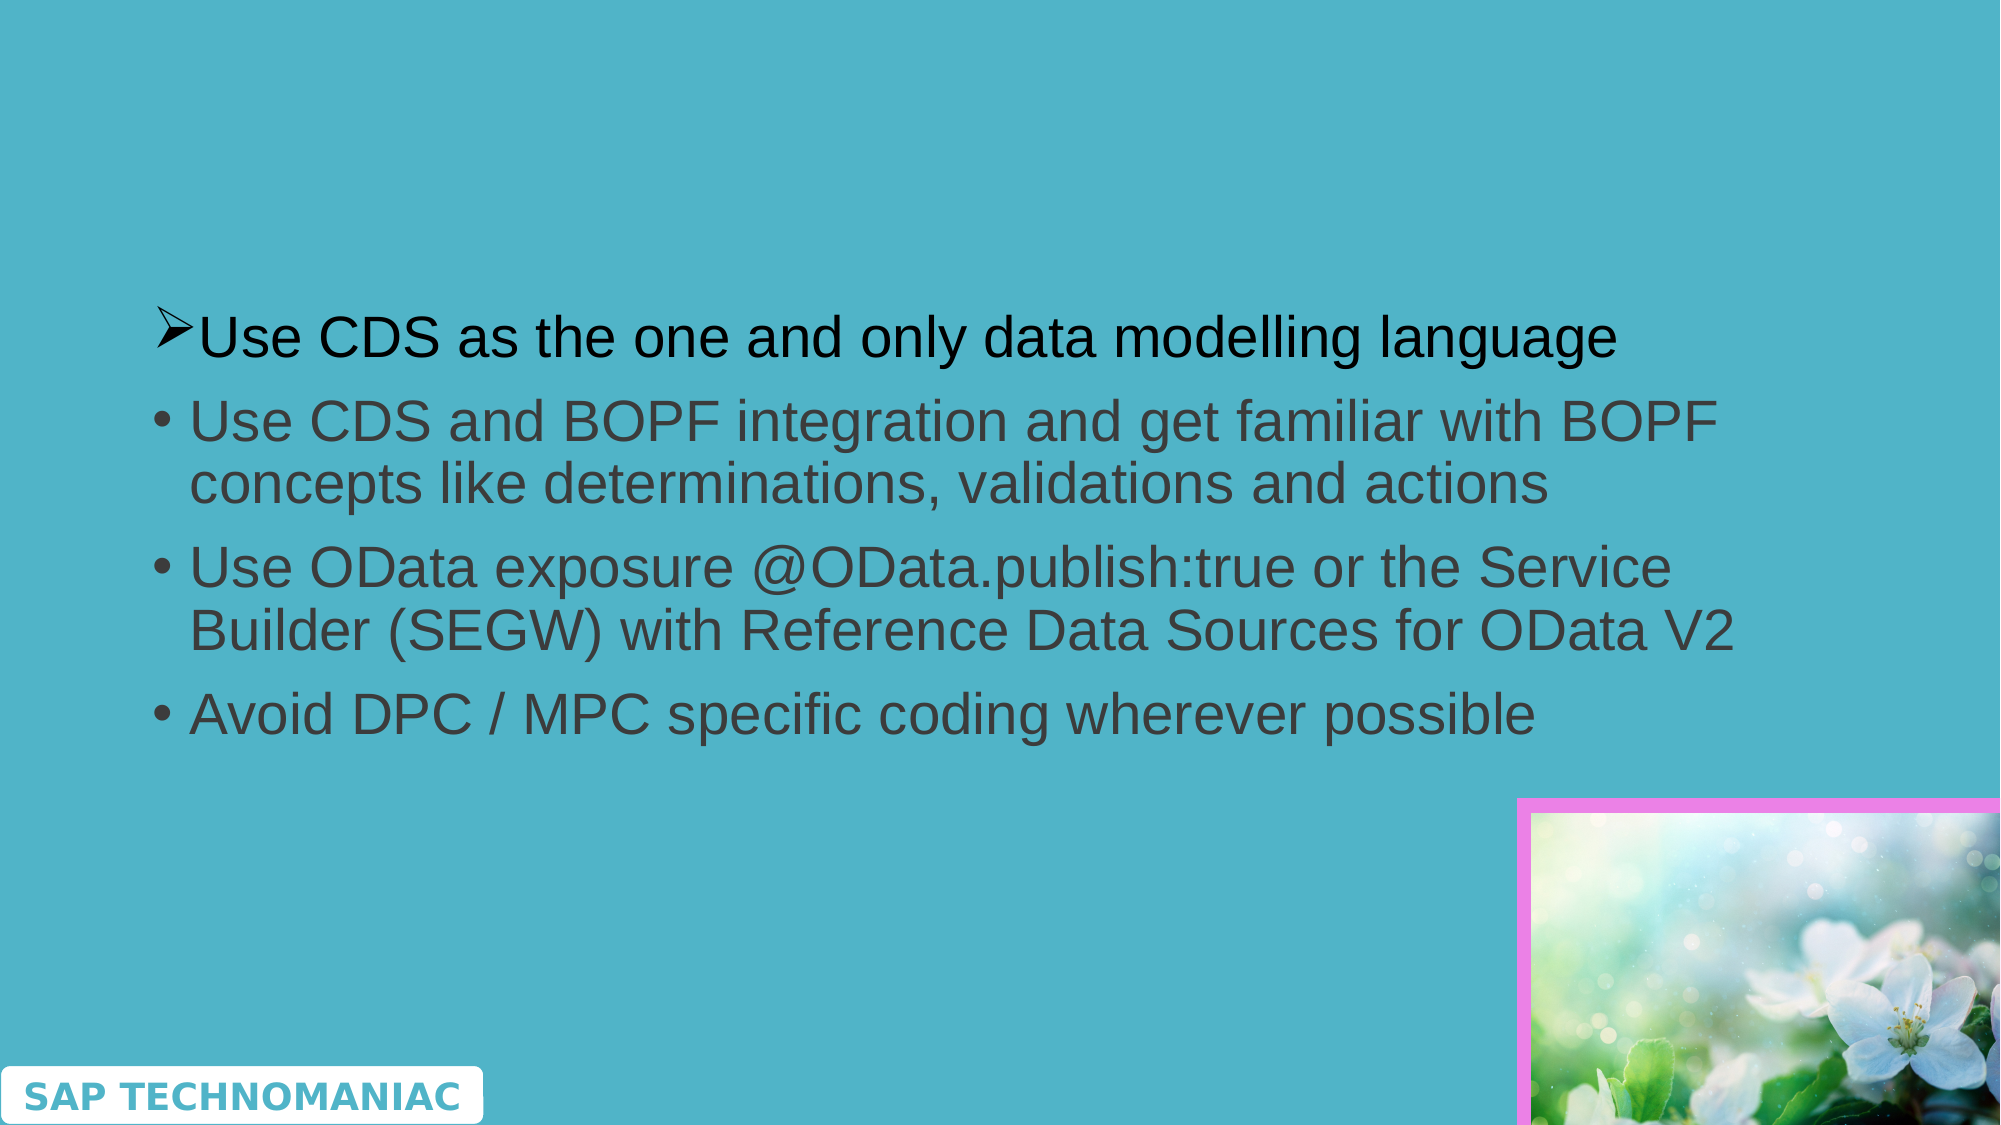

#
Use CDS as the one and only data modelling language
Use CDS and BOPF integration and get familiar with BOPF concepts like determinations, validations and actions
Use OData exposure @OData.publish:true or the Service Builder (SEGW) with Reference Data Sources for OData V2
Avoid DPC / MPC specific coding wherever possible